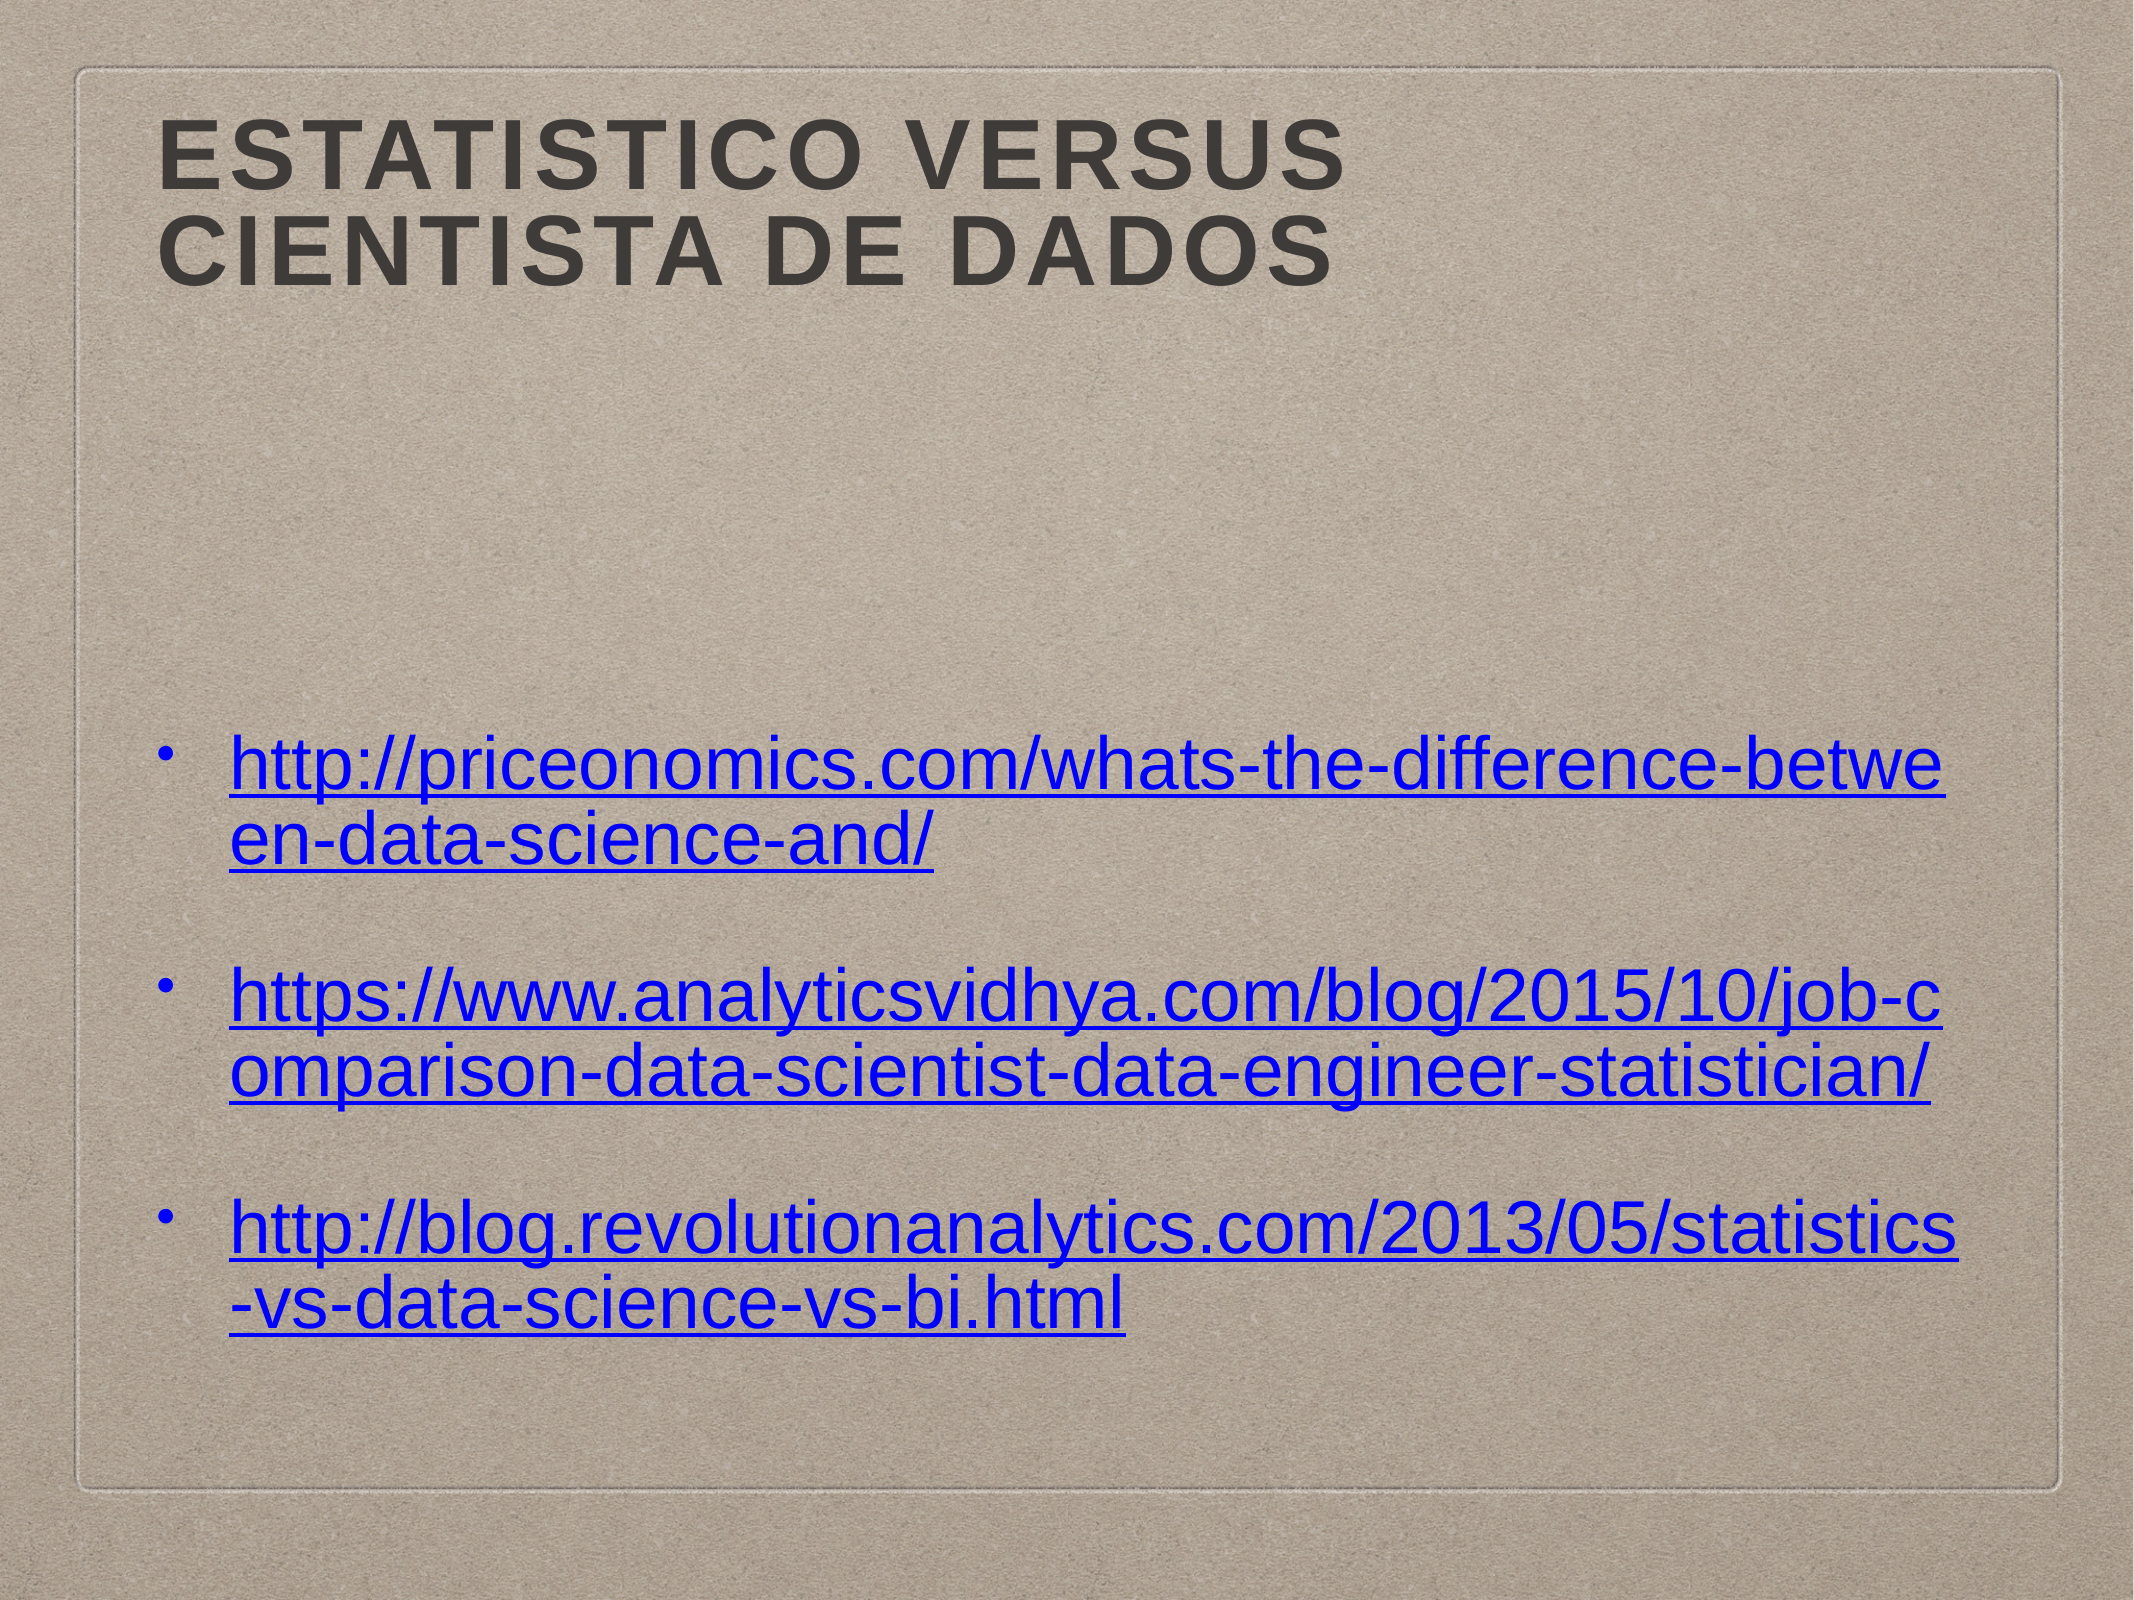

# Estatistico versus
CIENTISTA DE DADOS
http://priceonomics.com/whats-the-difference-between-data-science-and/
https://www.analyticsvidhya.com/blog/2015/10/job-comparison-data-scientist-data-engineer-statistician/
http://blog.revolutionanalytics.com/2013/05/statistics-vs-data-science-vs-bi.html